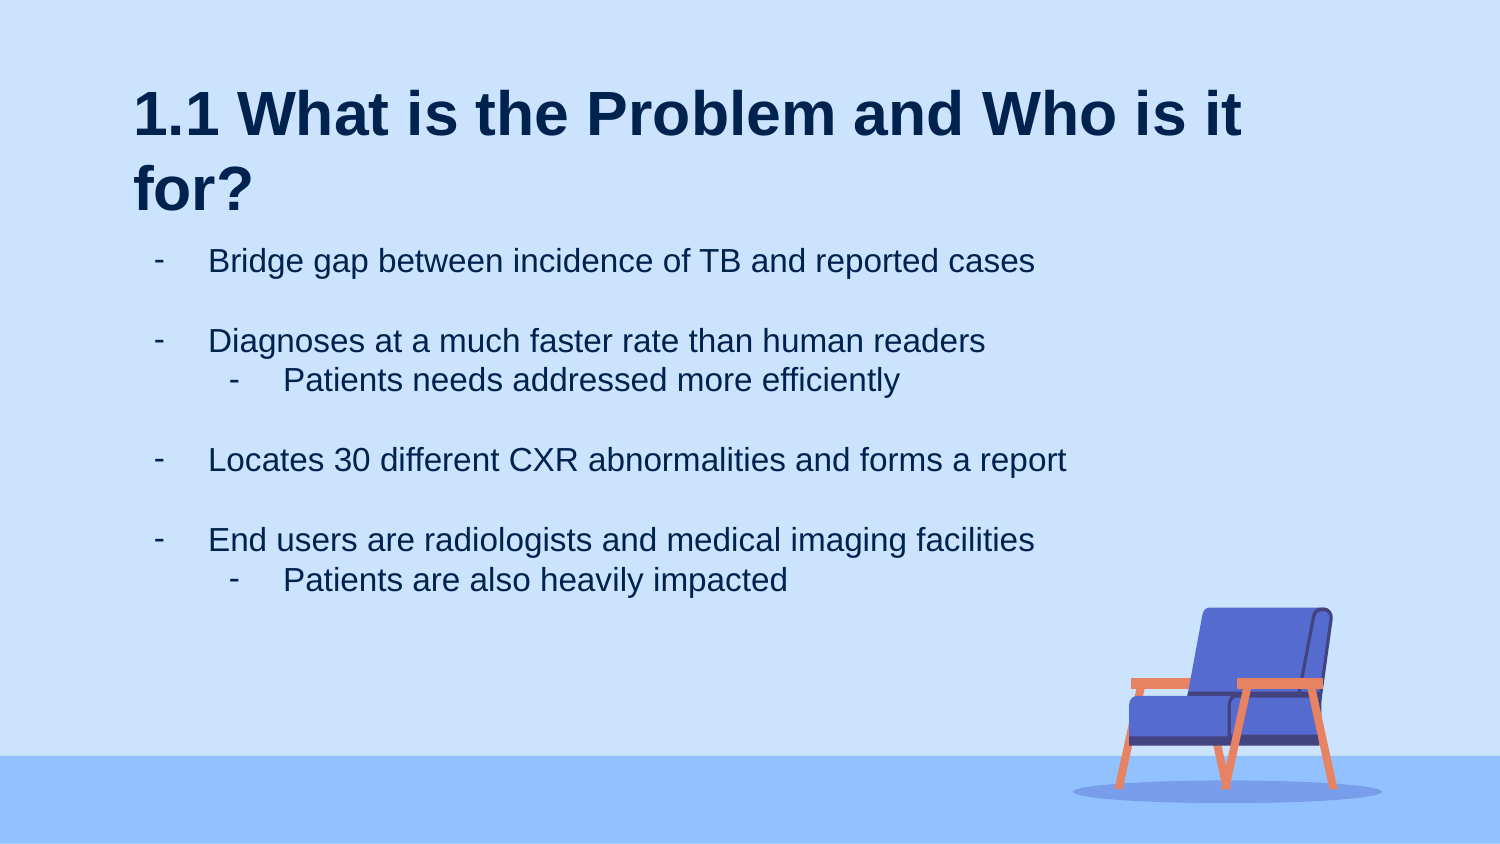

1.1 What is the Problem and Who is it for?
Bridge gap between incidence of TB and reported cases

Diagnoses at a much faster rate than human readers
Patients needs addressed more efficiently

Locates 30 different CXR abnormalities and forms a report

End users are radiologists and medical imaging facilities
Patients are also heavily impacted